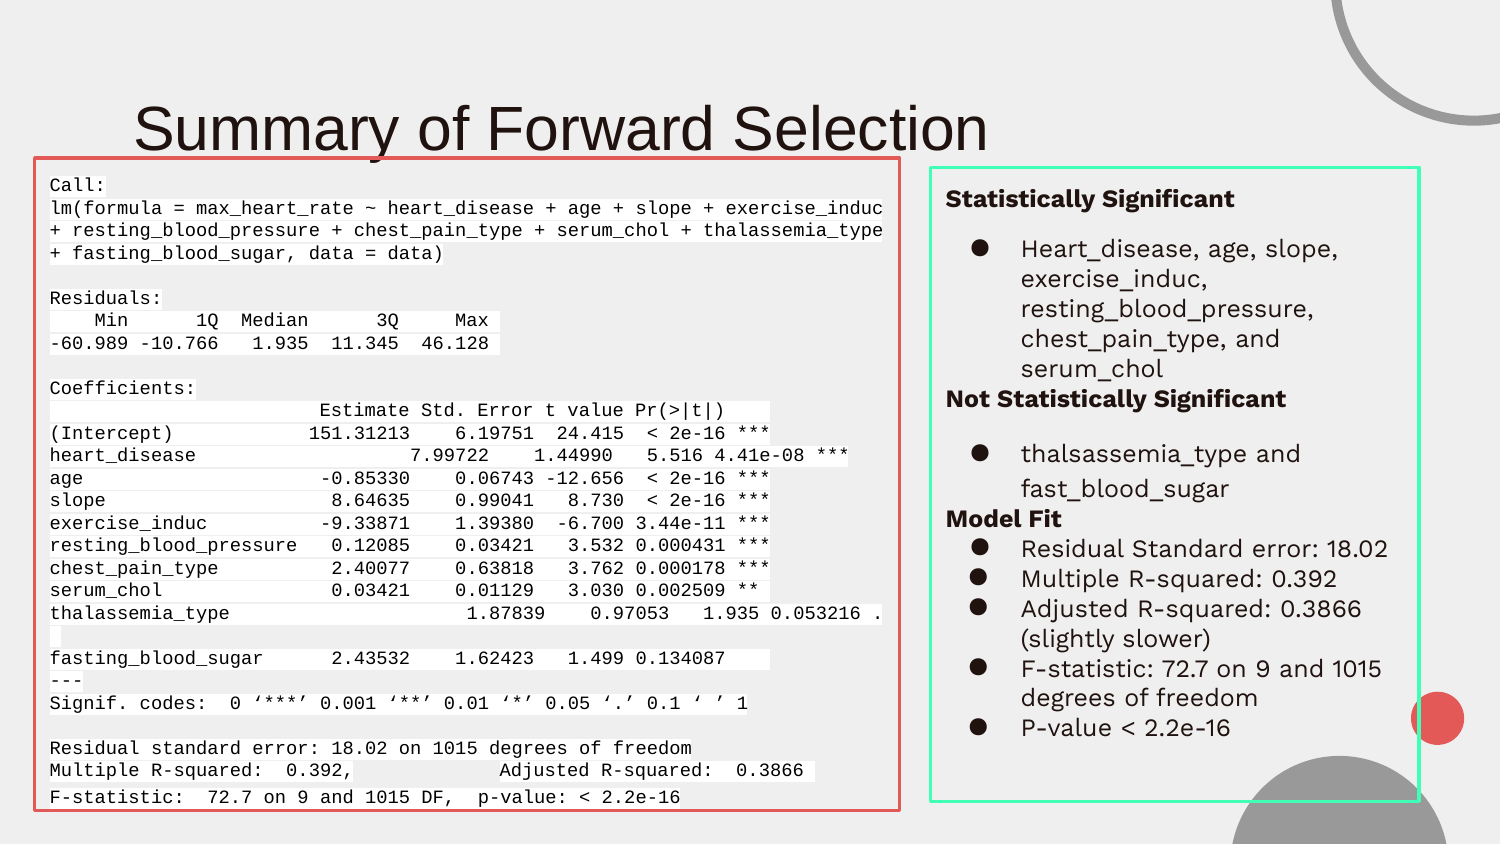

# Summary of Forward Selection
Call:
lm(formula = max_heart_rate ~ heart_disease + age + slope + exercise_induc + resting_blood_pressure + chest_pain_type + serum_chol + thalassemia_type + fasting_blood_sugar, data = data)

Residuals:
    Min      1Q  Median      3Q     Max
-60.989 -10.766   1.935  11.345  46.128

Coefficients:
                        Estimate Std. Error t value Pr(>|t|)
(Intercept)            151.31213    6.19751  24.415  < 2e-16 ***
heart_disease                   7.99722    1.44990   5.516 4.41e-08 ***
age                     -0.85330    0.06743 -12.656  < 2e-16 ***
slope                    8.64635    0.99041   8.730  < 2e-16 ***
exercise_induc          -9.33871    1.39380  -6.700 3.44e-11 ***
resting_blood_pressure   0.12085    0.03421   3.532 0.000431 ***
chest_pain_type          2.40077    0.63818   3.762 0.000178 ***
serum_chol               0.03421    0.01129   3.030 0.002509 **
thalassemia_type                     1.87839    0.97053   1.935 0.053216 .
fasting_blood_sugar      2.43532    1.62423   1.499 0.134087
---
Signif. codes:  0 ‘***’ 0.001 ‘**’ 0.01 ‘*’ 0.05 ‘.’ 0.1 ‘ ’ 1

Residual standard error: 18.02 on 1015 degrees of freedom
Multiple R-squared:  0.392,	Adjusted R-squared:  0.3866
F-statistic:  72.7 on 9 and 1015 DF,  p-value: < 2.2e-16

Statistically Significant
Heart_disease, age, slope, exercise_induc, resting_blood_pressure, chest_pain_type, and serum_chol
Not Statistically Significant
thalsassemia_type and fast_blood_sugar
Model Fit
Residual Standard error: 18.02
Multiple R-squared: 0.392
Adjusted R-squared: 0.3866 (slightly slower)
F-statistic: 72.7 on 9 and 1015 degrees of freedom
P-value < 2.2e-16